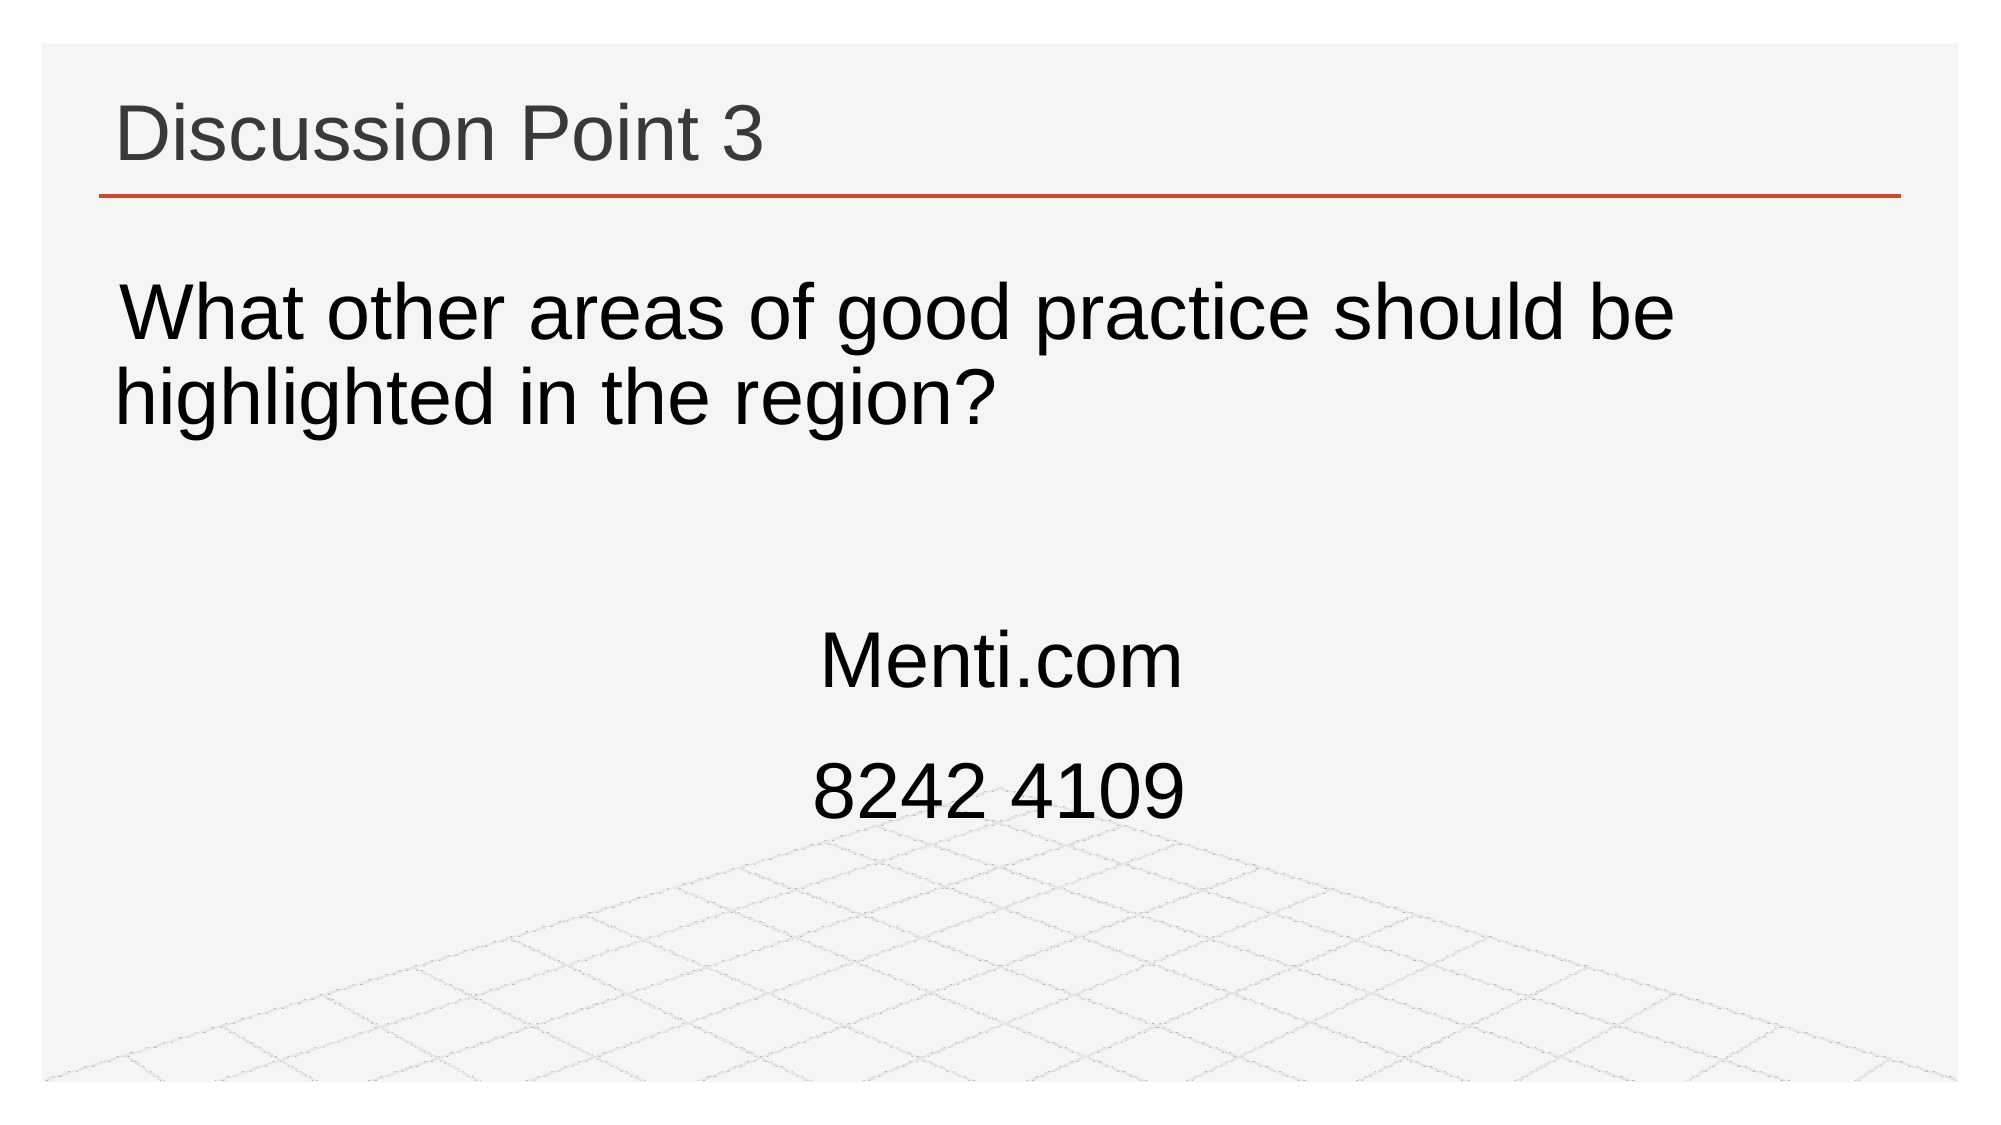

# Discussion Point 3
What other areas of good practice should be highlighted in the region?

Menti.com
8242 4109